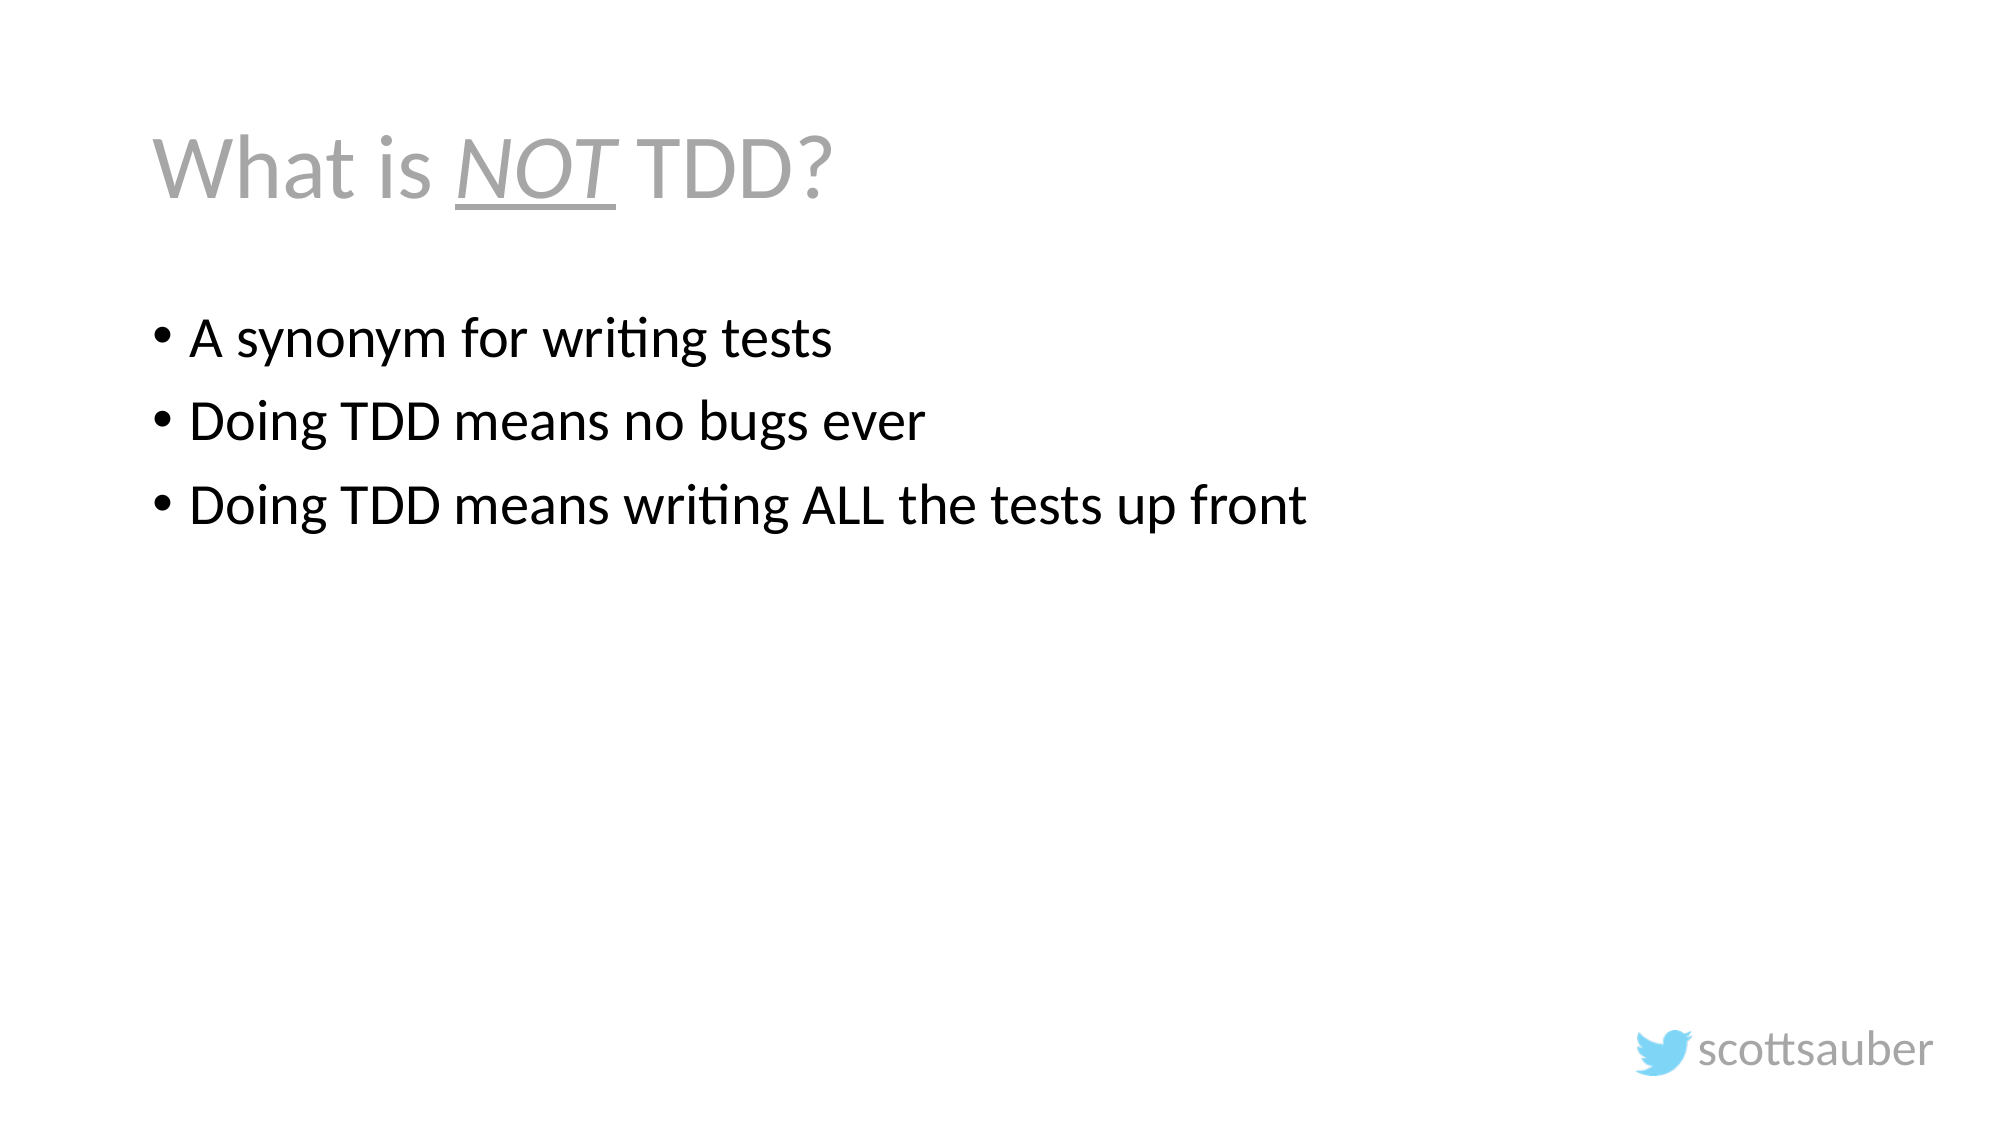

# What is NOT TDD?
A synonym for writing tests
Doing TDD means no bugs ever
Doing TDD means writing ALL the tests up front
scottsauber